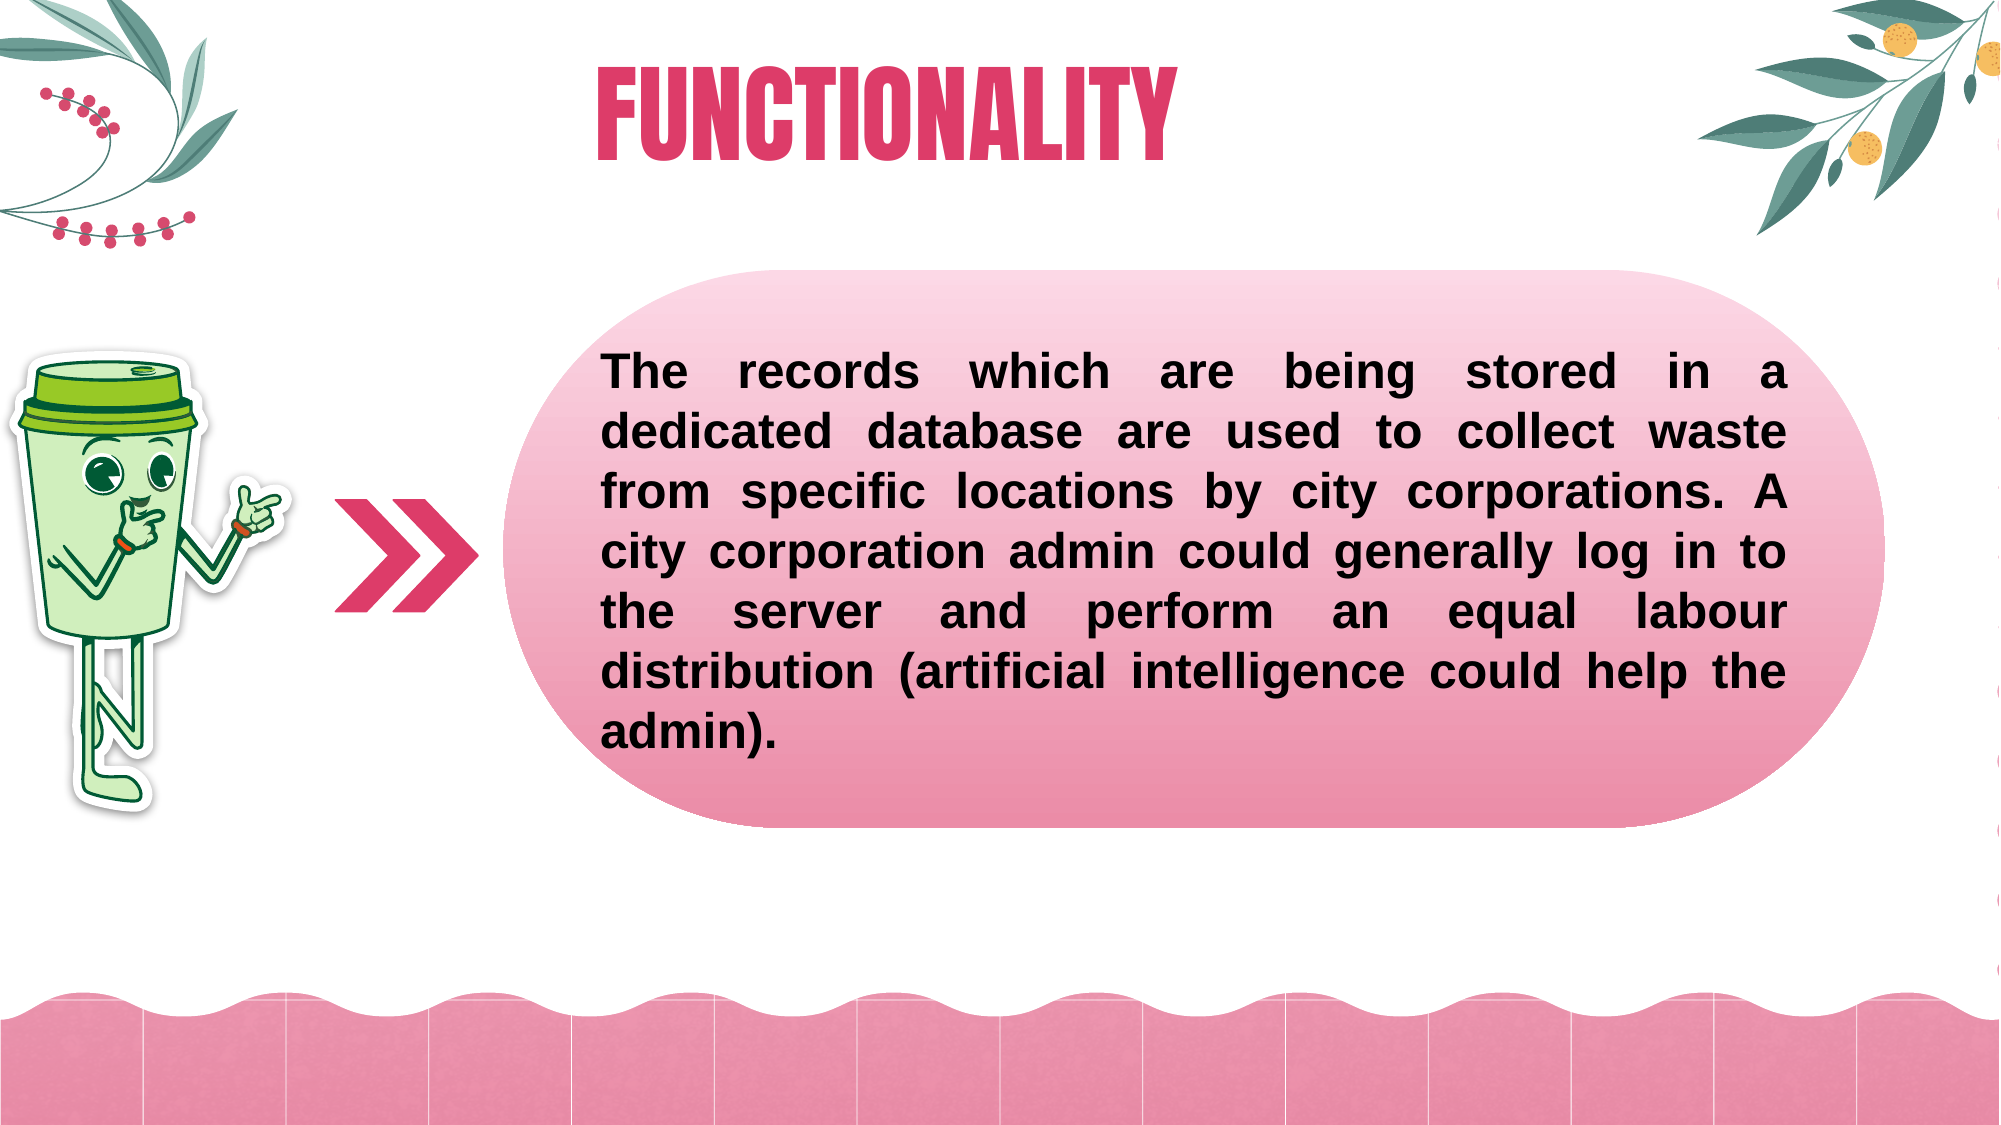

FUNCTIONALITY
The records which are being stored in a dedicated database are used to collect waste from specific locations by city corporations. A city corporation admin could generally log in to the server and perform an equal labour distribution (artificial intelligence could help the admin).